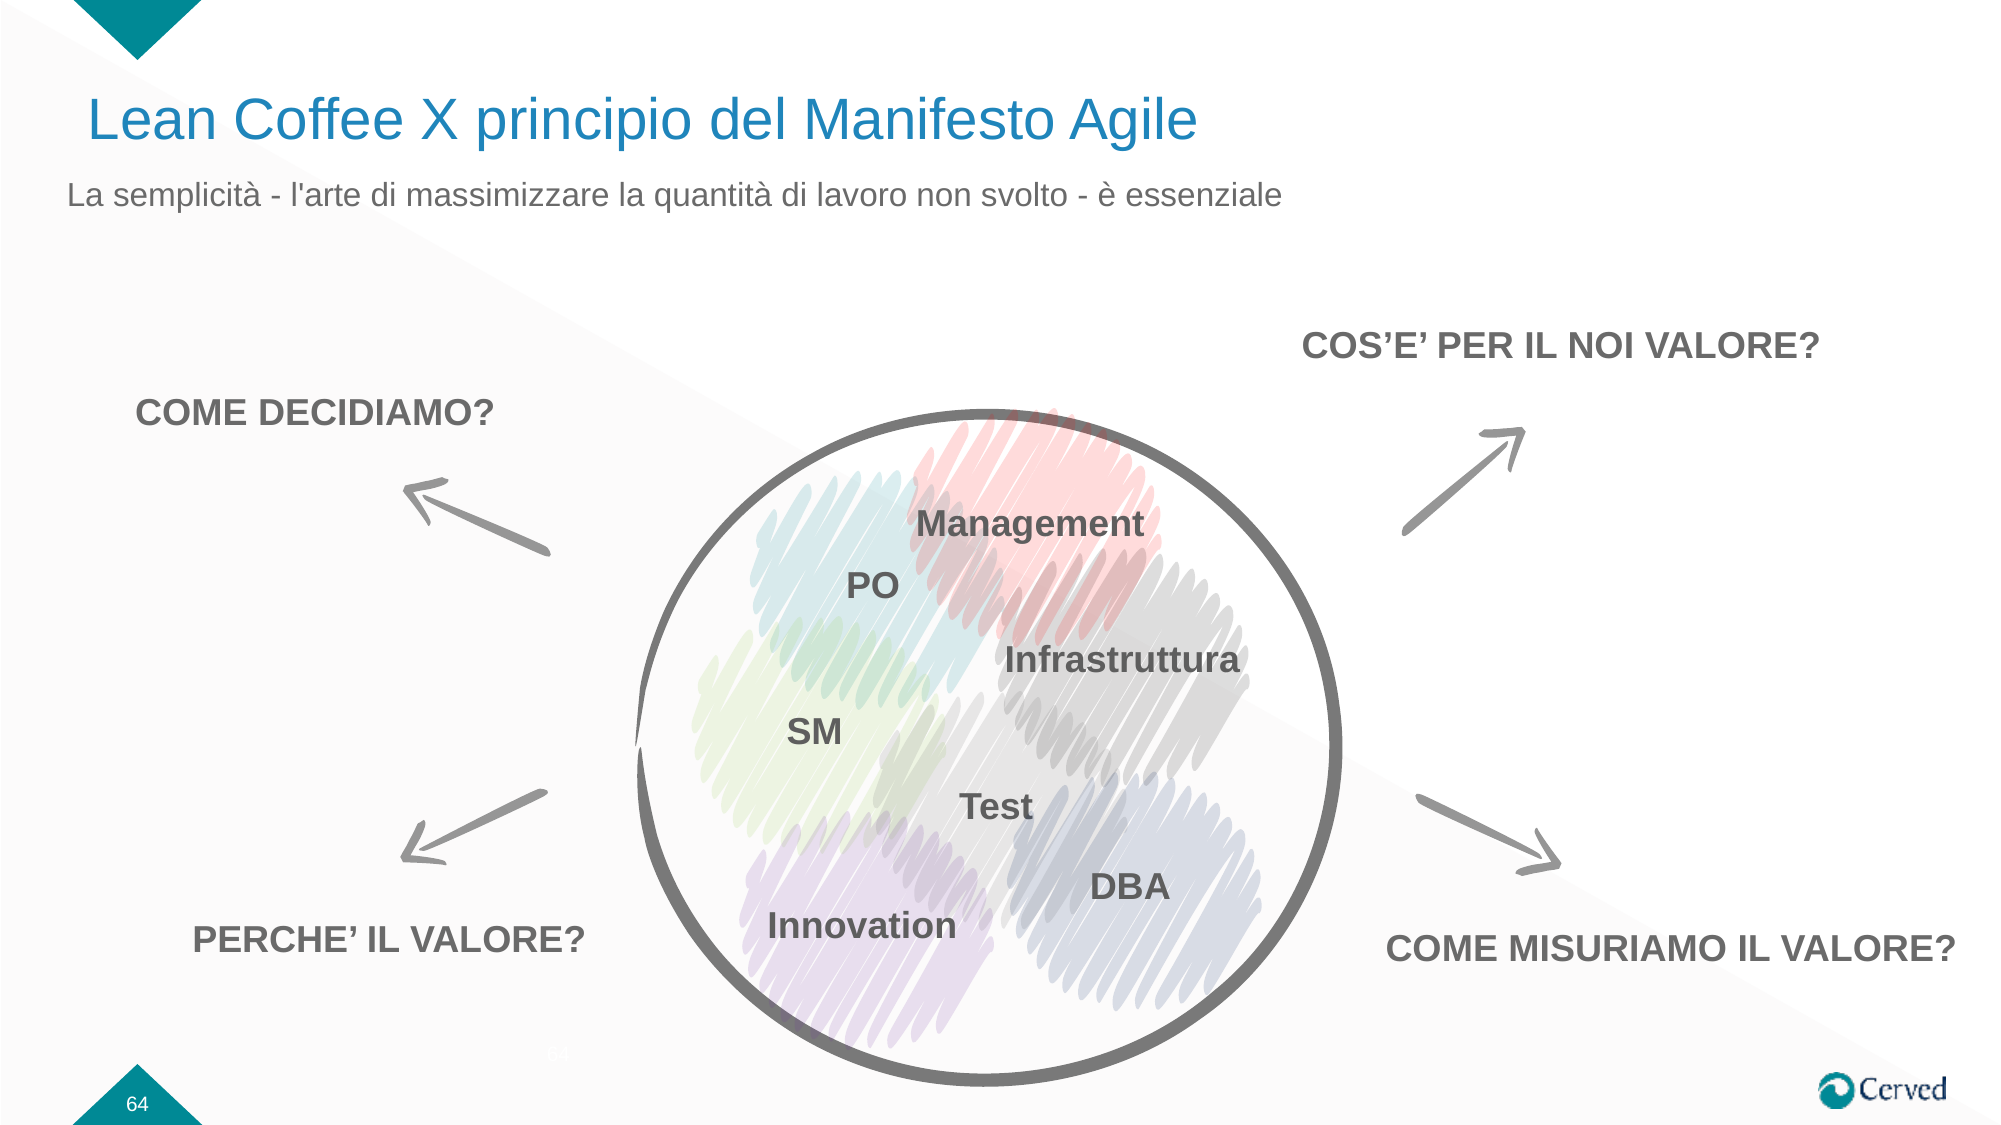

# Lean Coffee X principio del Manifesto Agile
La semplicità - l'arte di massimizzare la quantità di lavoro non svolto - è essenziale
COS’E’ PER IL NOI VALORE?
COME DECIDIAMO?

Management

PO

Infrastruttura

SM

Test

DBA
Innovation
PERCHE’ IL VALORE?
COME MISURIAMO IL VALORE?
64
64